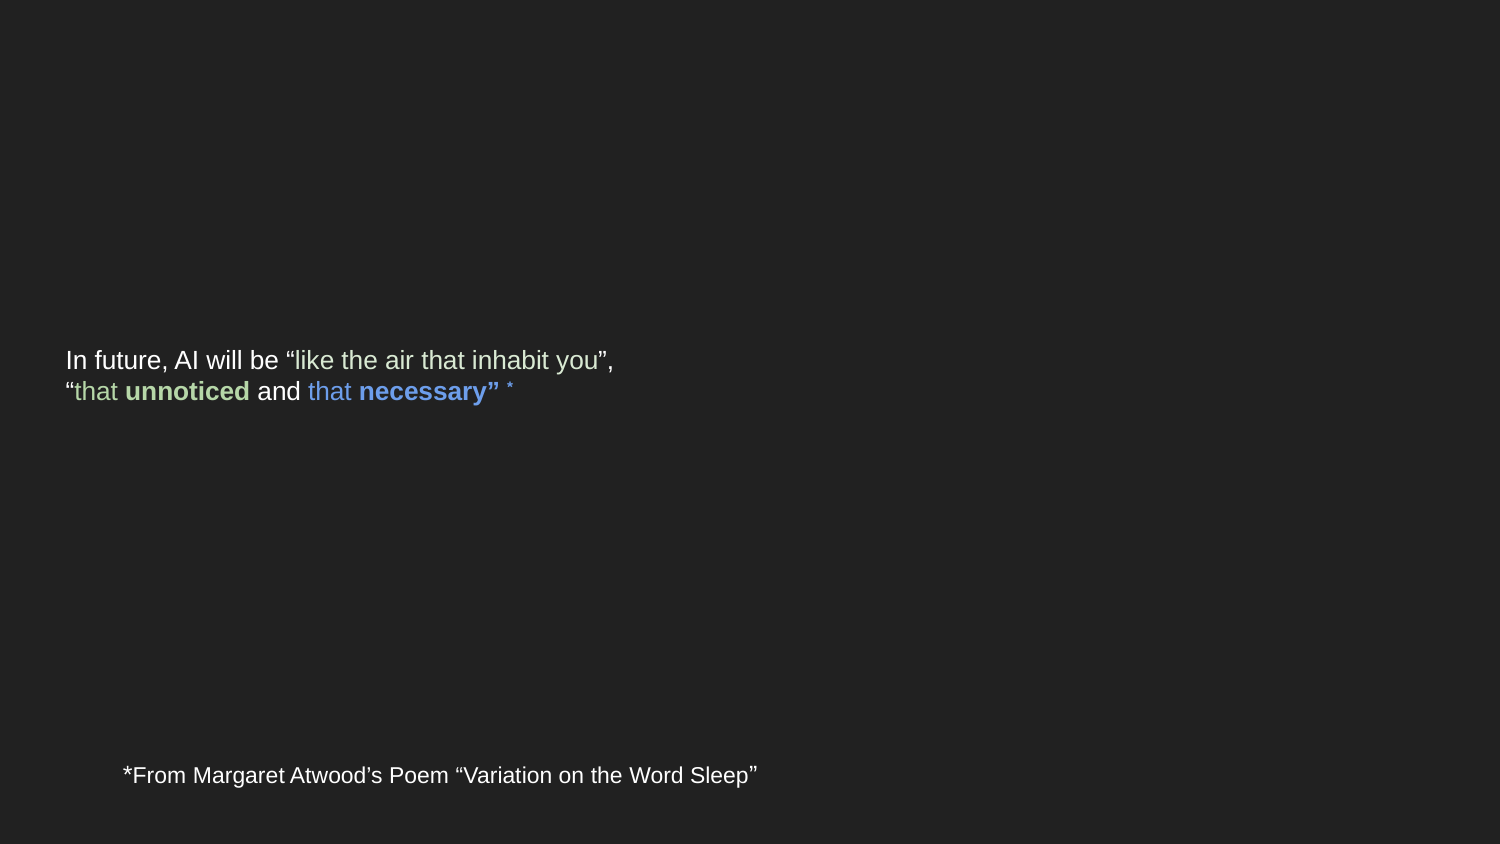

# In future, AI will be “like the air that inhabit you”,
“that unnoticed and that necessary” *
*From Margaret Atwood’s Poem “Variation on the Word Sleep”